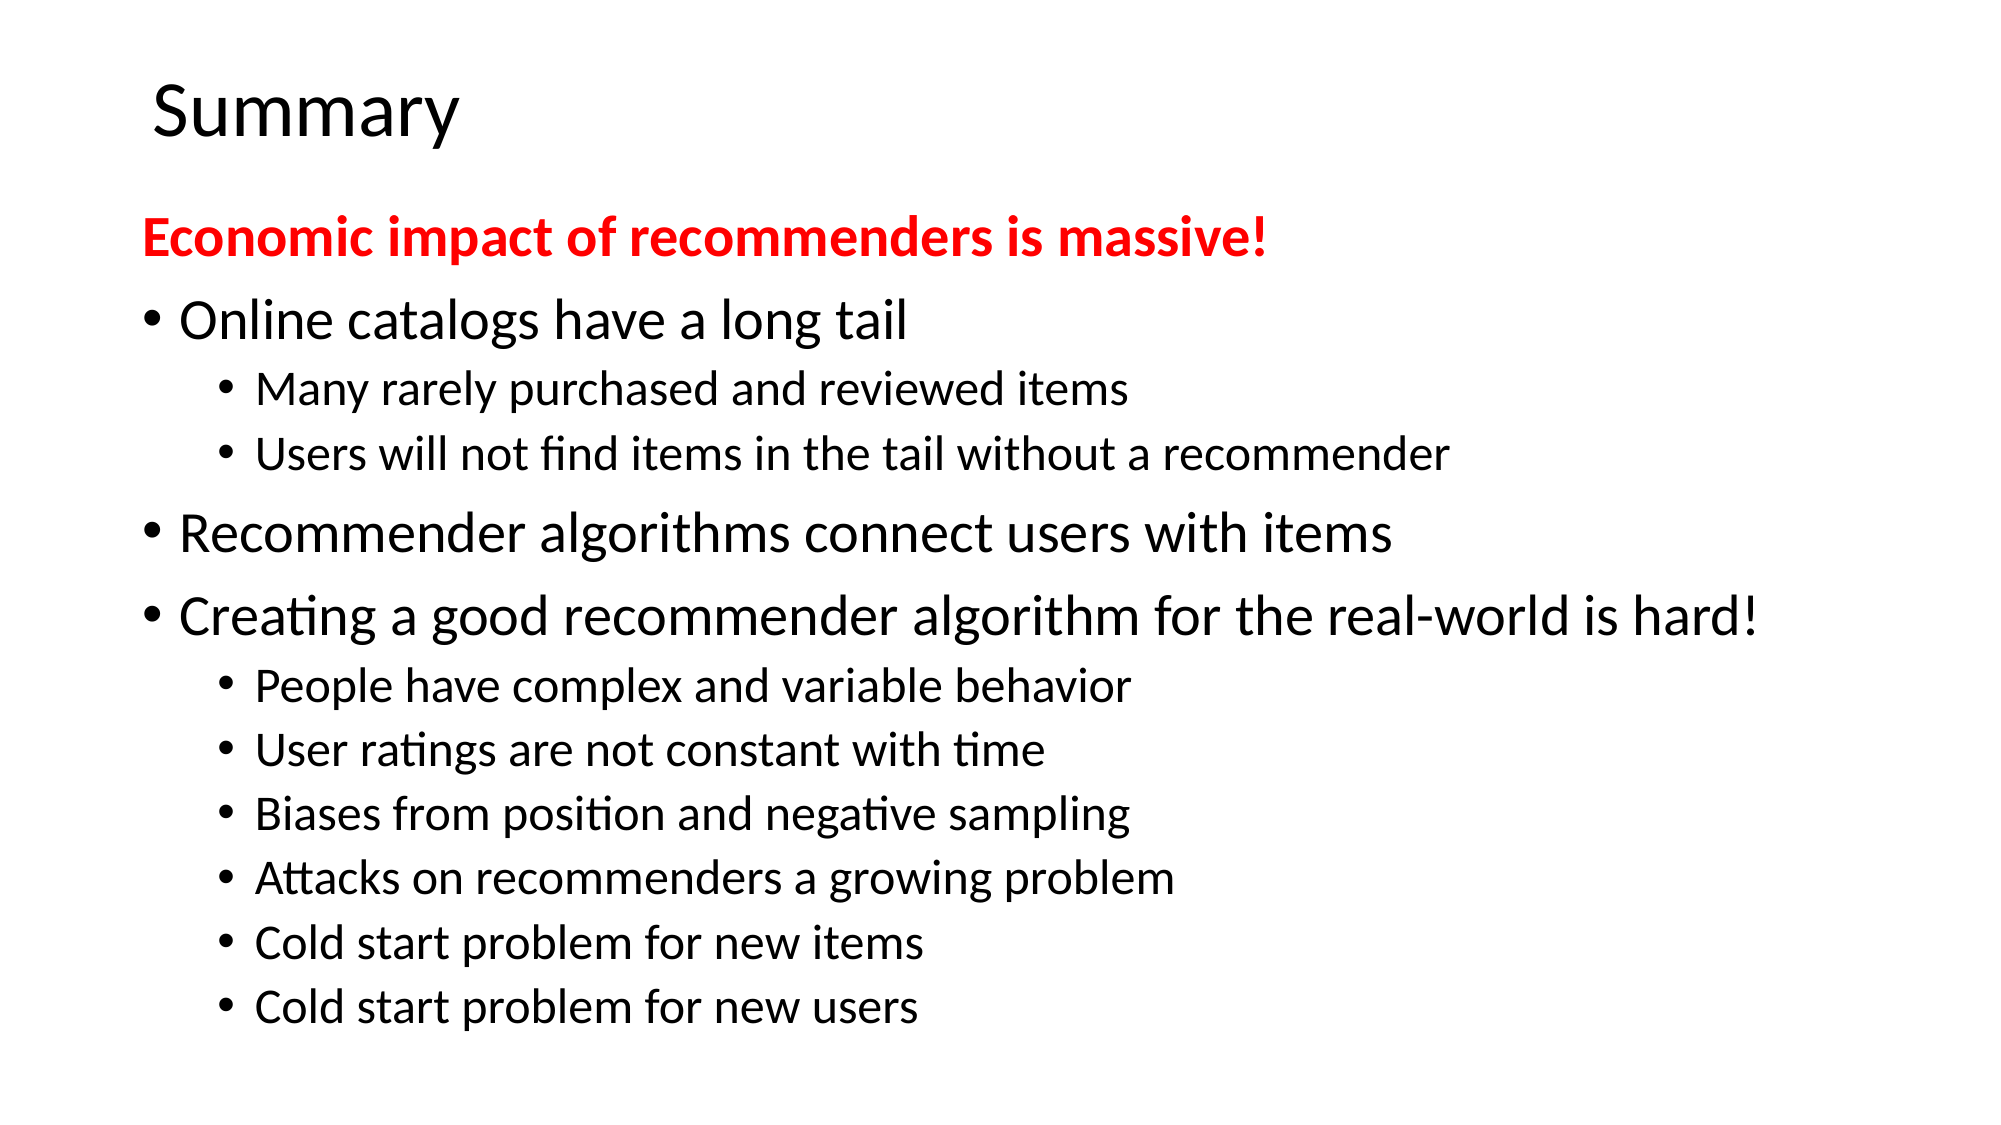

# Summary
Economic impact of recommenders is massive!
Online catalogs have a long tail
Many rarely purchased and reviewed items
Users will not find items in the tail without a recommender
Recommender algorithms connect users with items
Creating a good recommender algorithm for the real-world is hard!
People have complex and variable behavior
User ratings are not constant with time
Biases from position and negative sampling
Attacks on recommenders a growing problem
Cold start problem for new items
Cold start problem for new users